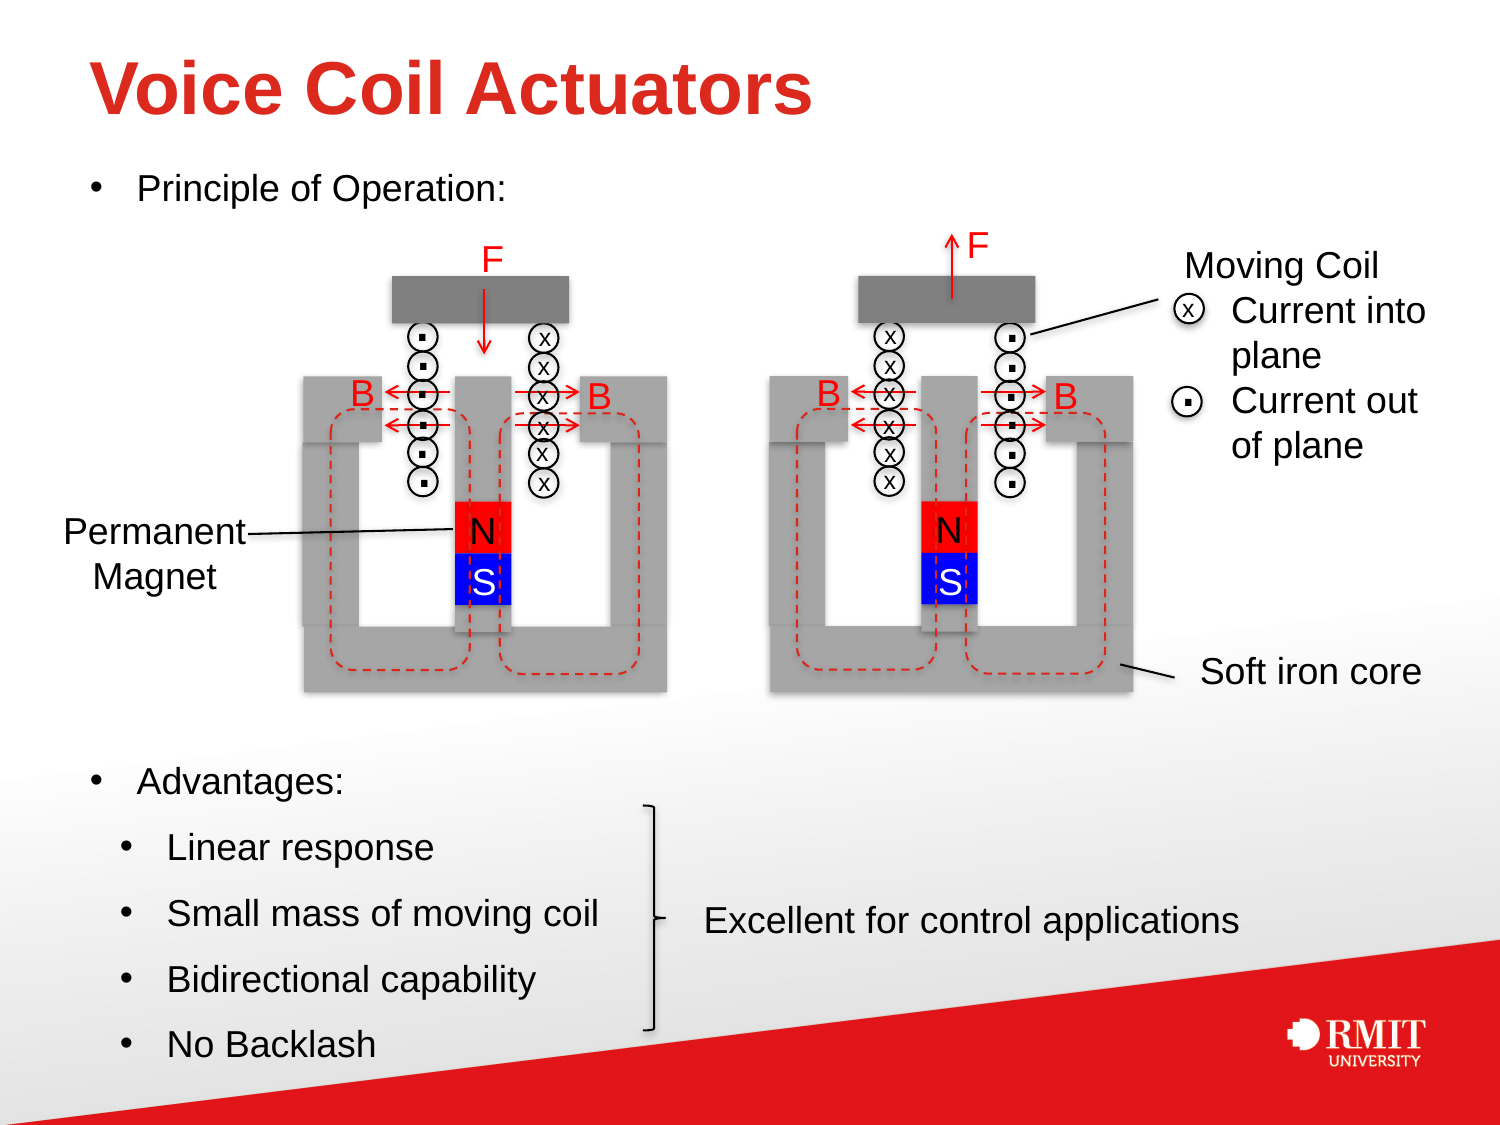

# Voice Coil Actuators
Principle of Operation:

Advantages:
Linear response
Small mass of moving coil
Bidirectional capability
No Backlash

F
F
Moving Coil
Current into plane
Current out of plane
.

.

x

.
.
x
x

.
.
.
x
x

B
B
.
.
B
B

x

x

.
.

x
x

.
.
x

x

x

x

N
N
Permanent Magnet

S
S

Soft iron core

Excellent for control applications